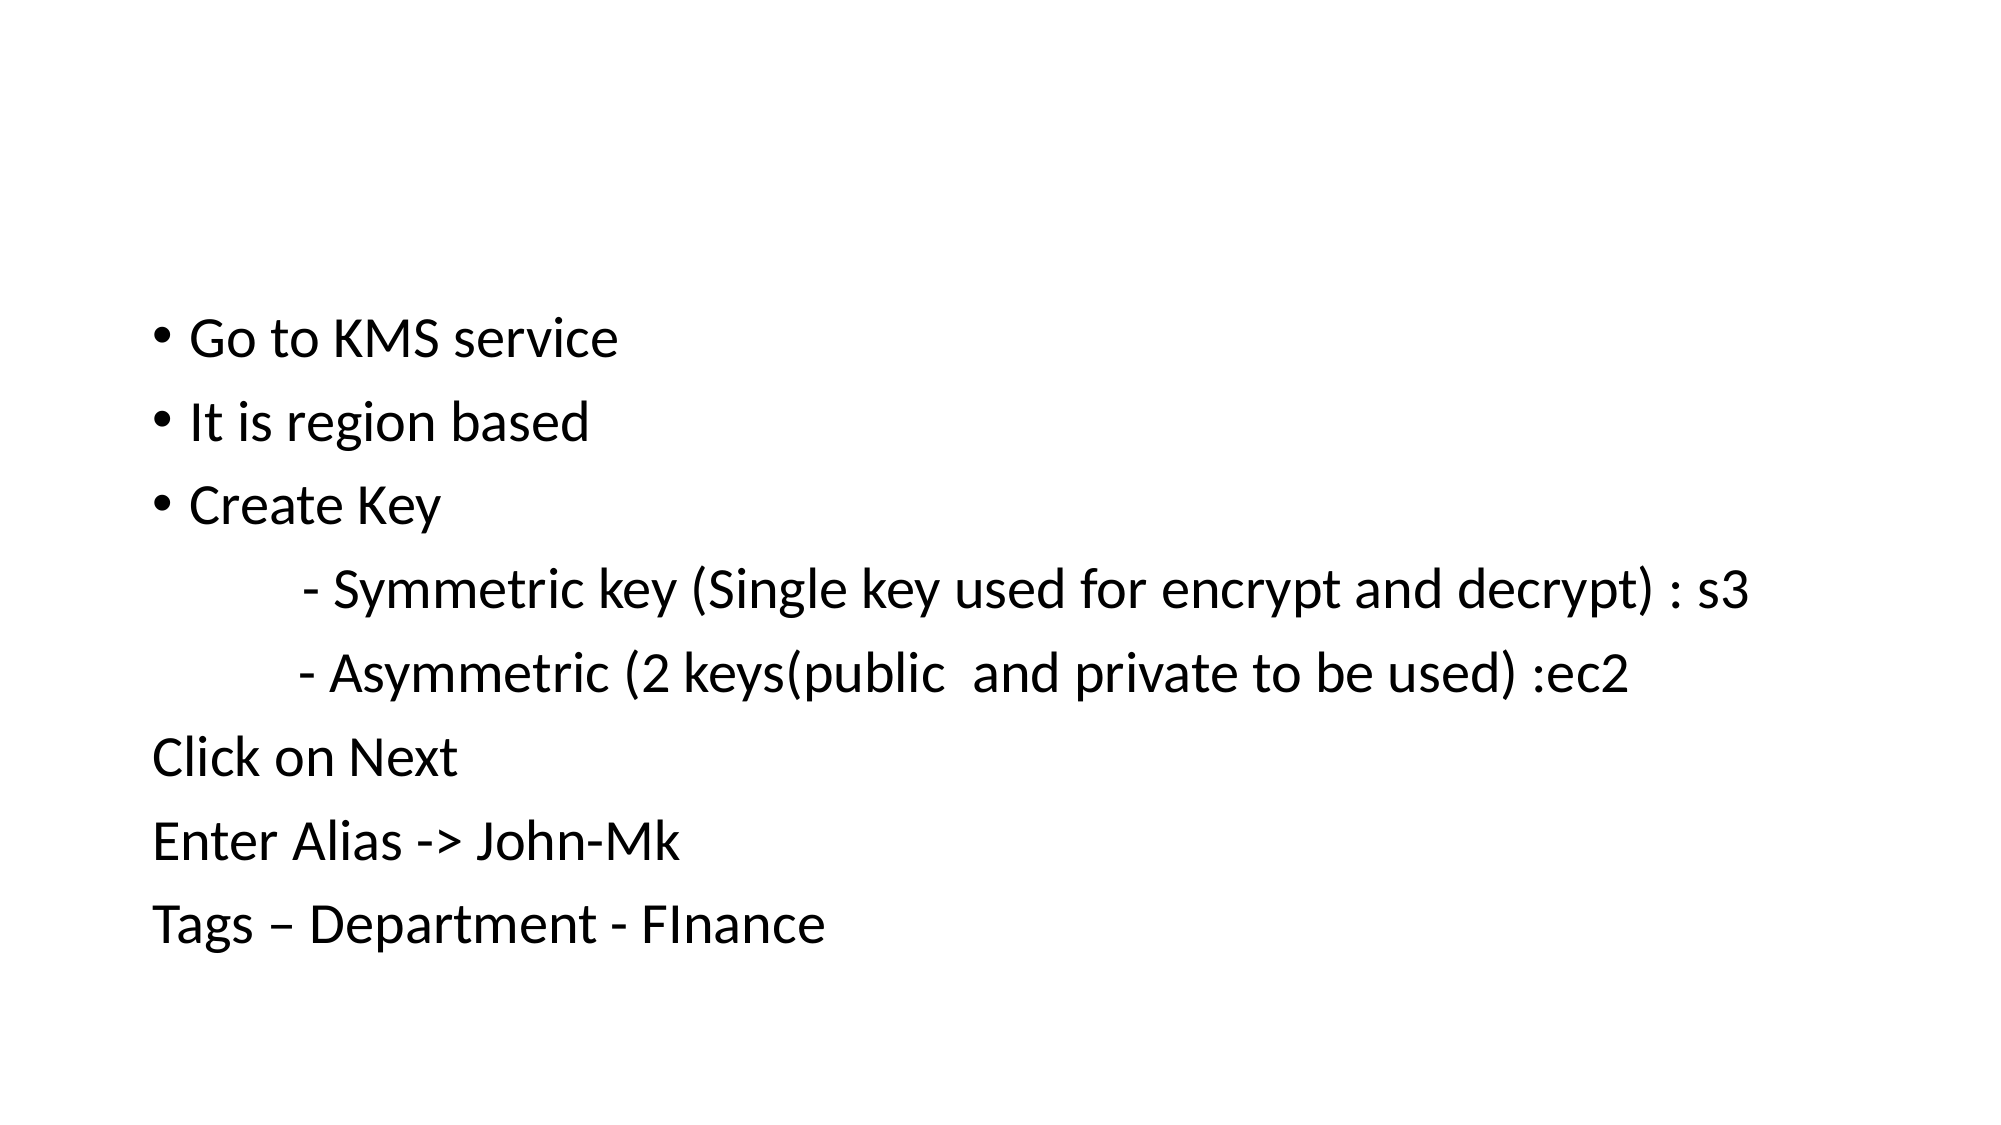

#
Go to KMS service
It is region based
Create Key
	- Symmetric key (Single key used for encrypt and decrypt) : s3
           - Asymmetric (2 keys(public  and private to be used) :ec2
Click on Next
Enter Alias -> John-Mk
Tags – Department - FInance